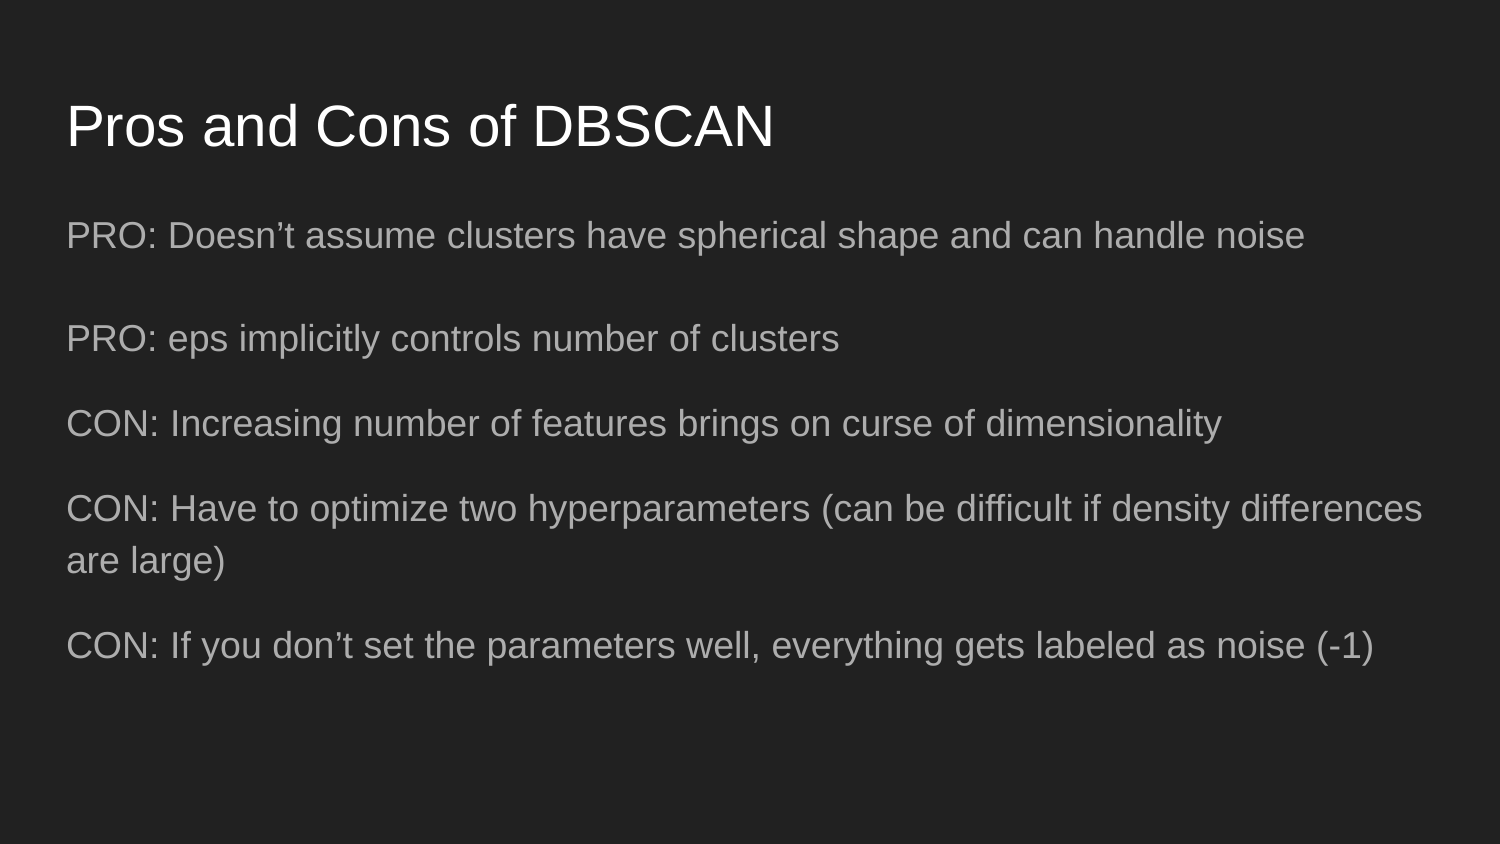

# Pros and Cons of DBSCAN
PRO: Doesn’t assume clusters have spherical shape and can handle noise

PRO: eps implicitly controls number of clusters
CON: Increasing number of features brings on curse of dimensionality
CON: Have to optimize two hyperparameters (can be difficult if density differences are large)
CON: If you don’t set the parameters well, everything gets labeled as noise (-1)